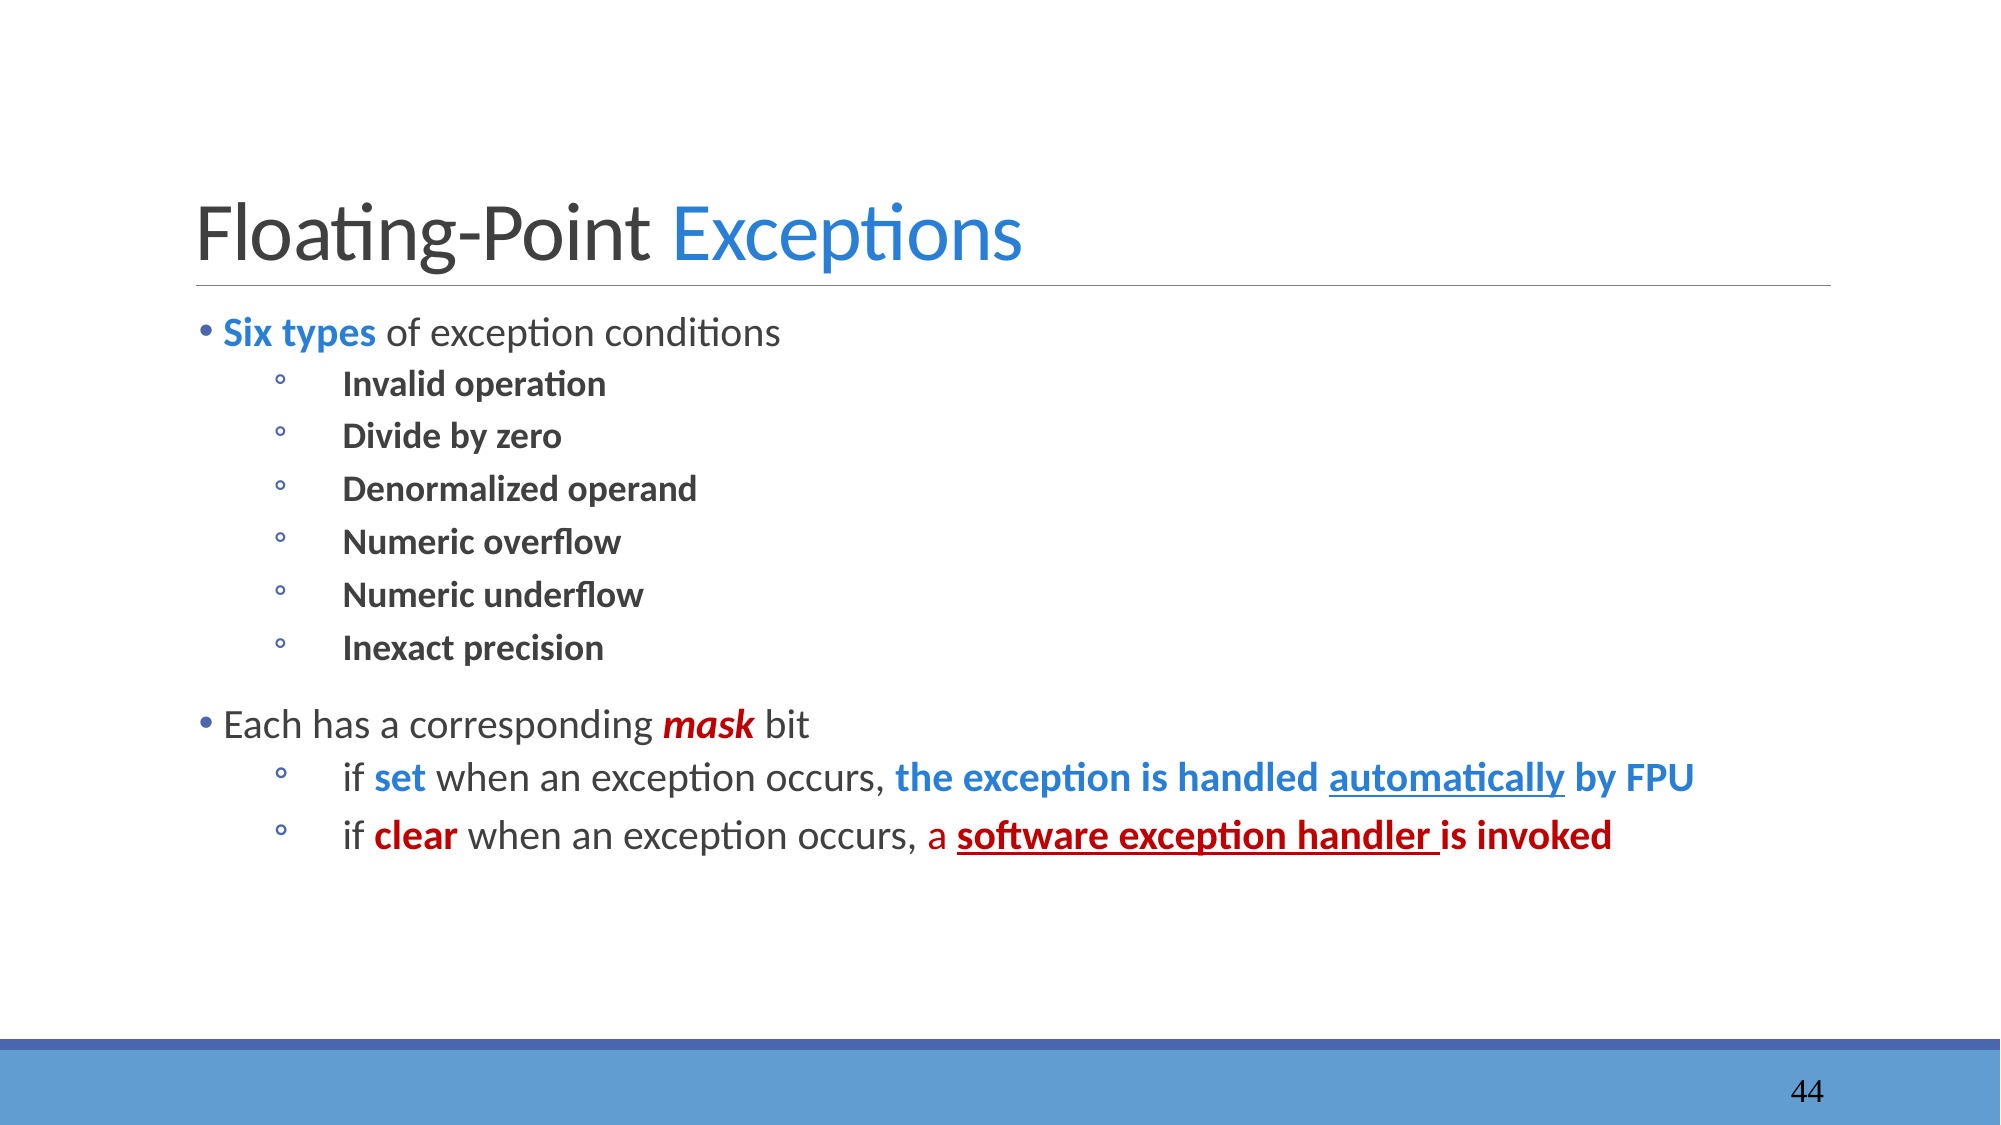

# Floating-Point Exceptions
 Six types of exception conditions
Invalid operation
Divide by zero
Denormalized operand
Numeric overflow
Numeric underflow
Inexact precision
 Each has a corresponding mask bit
if set when an exception occurs, the exception is handled automatically by FPU
if clear when an exception occurs, a software exception handler is invoked
44